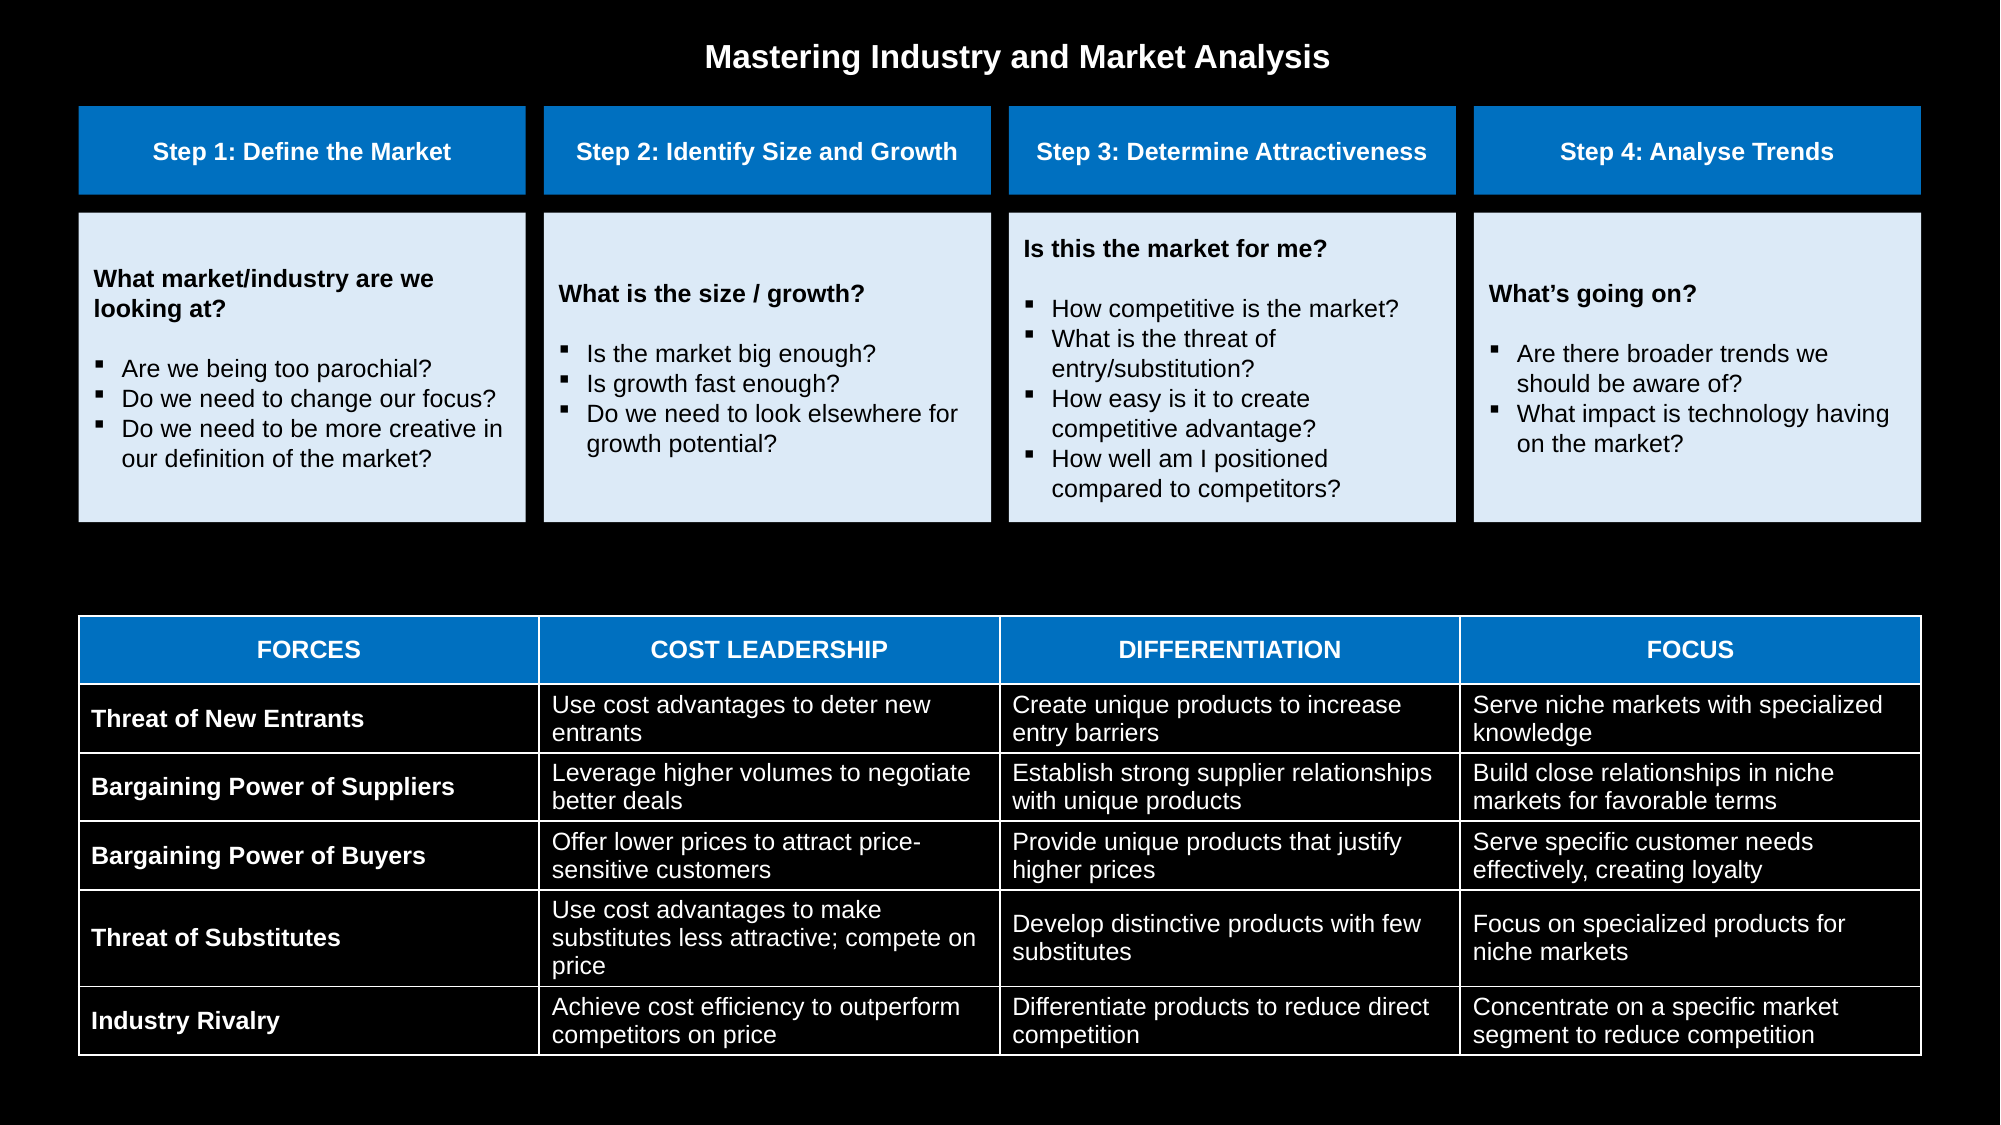

Mastering Industry and Market Analysis
Step 1: Define the Market
Step 2: Identify Size and Growth
Step 3: Determine Attractiveness
Step 4: Analyse Trends
What is the size / growth?

Is the market big enough?
Is growth fast enough?
Do we need to look elsewhere for growth potential?
Is this the market for me?

How competitive is the market?
What is the threat of entry/substitution?
How easy is it to create competitive advantage?
How well am I positioned compared to competitors?
What’s going on?

Are there broader trends we should be aware of?
What impact is technology having on the market?
What market/industry are we looking at?

Are we being too parochial?
Do we need to change our focus?
Do we need to be more creative in our definition of the market?
Strategic Differentiation
| FORCES | COST LEADERSHIP | DIFFERENTIATION | FOCUS |
| --- | --- | --- | --- |
| Threat of New Entrants | Use cost advantages to deter new entrants | Create unique products to increase entry barriers | Serve niche markets with specialized knowledge |
| Bargaining Power of Suppliers | Leverage higher volumes to negotiate better deals | Establish strong supplier relationships with unique products | Build close relationships in niche markets for favorable terms |
| Bargaining Power of Buyers | Offer lower prices to attract price-sensitive customers | Provide unique products that justify higher prices | Serve specific customer needs effectively, creating loyalty |
| Threat of Substitutes | Use cost advantages to make substitutes less attractive; compete on price | Develop distinctive products with few substitutes | Focus on specialized products for niche markets |
| Industry Rivalry | Achieve cost efficiency to outperform competitors on price | Differentiate products to reduce direct competition | Concentrate on a specific market segment to reduce competition |